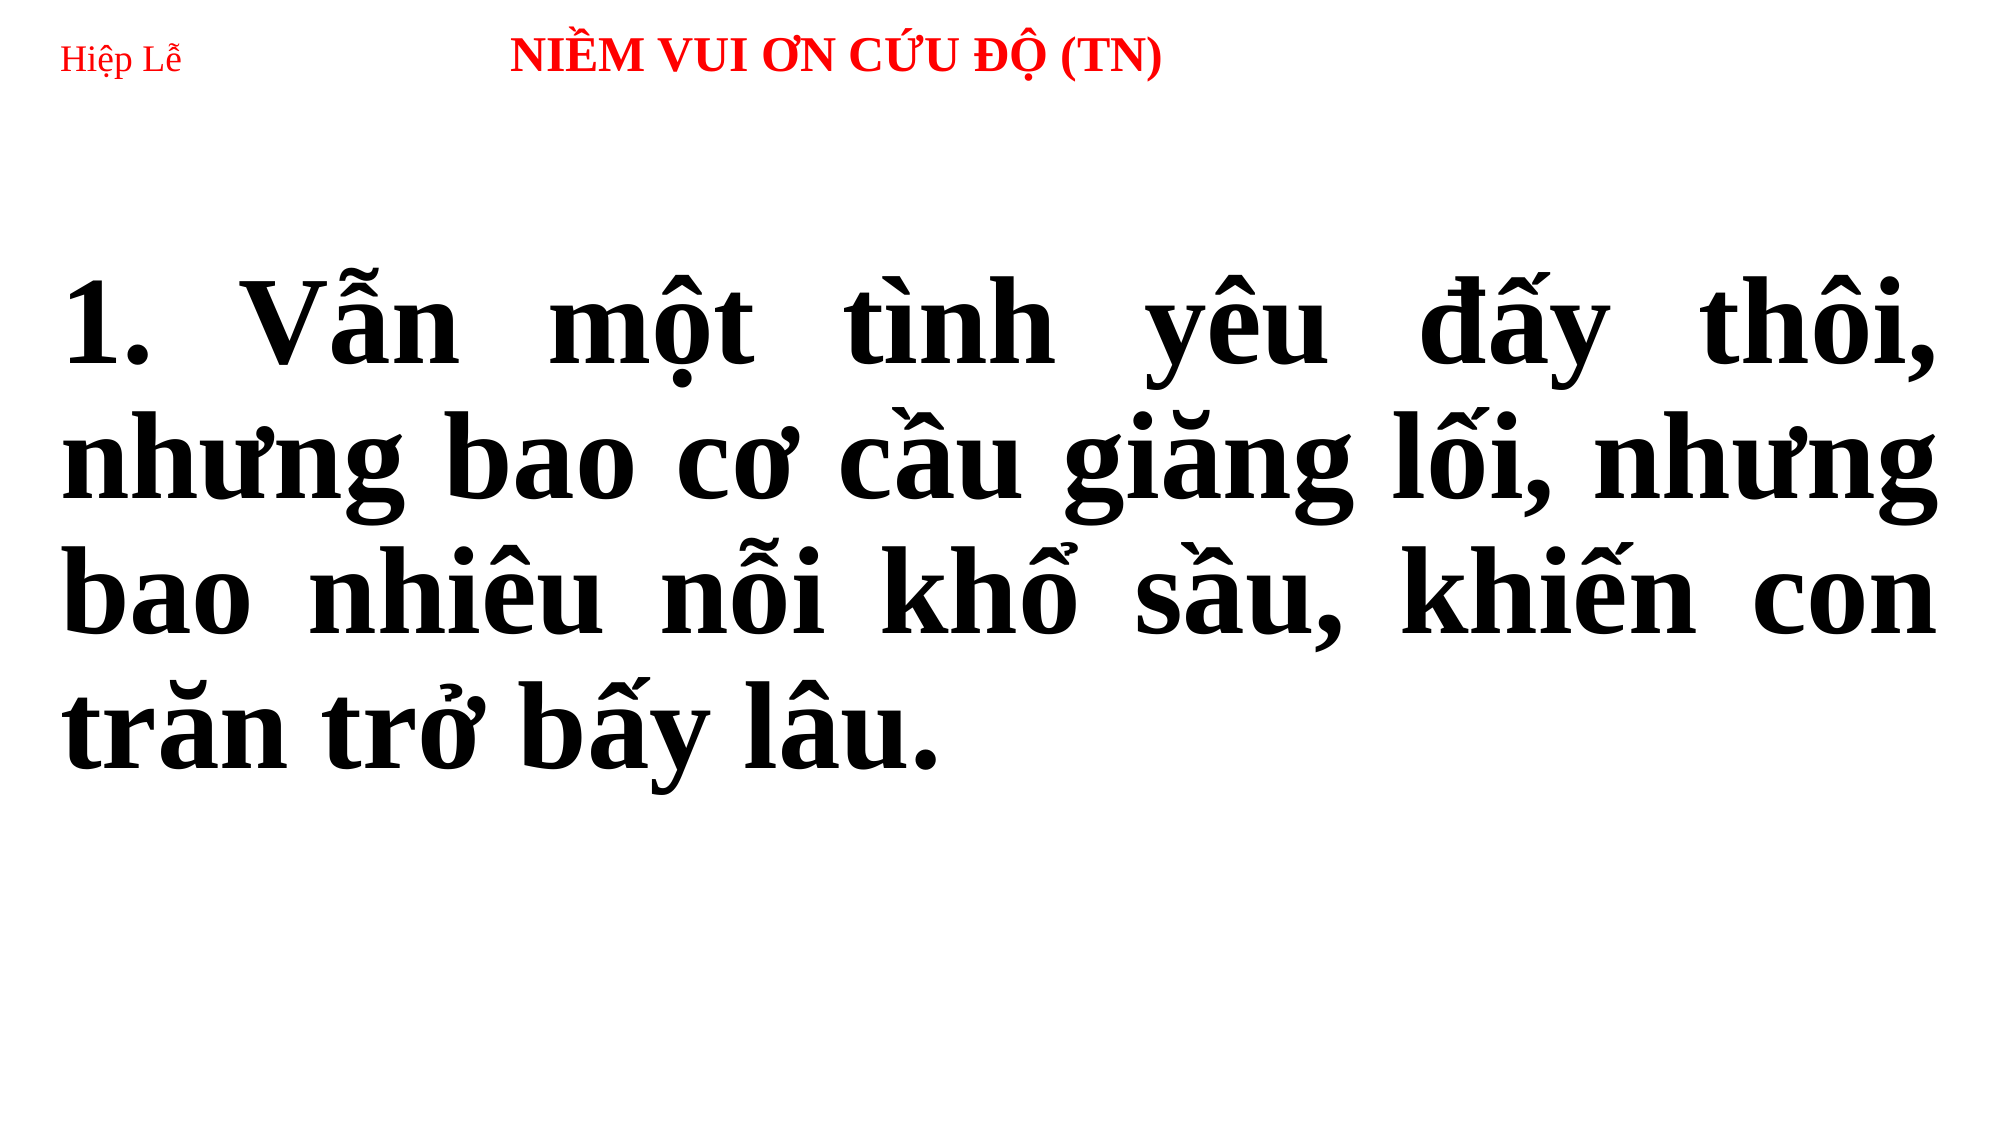

# Hiệp Lễ                       	NIỀM VUI ƠN CỨU ĐỘ (TN)
1. Vẫn một tình yêu đấy thôi, nhưng bao cơ cầu giăng lối, nhưng bao nhiêu nỗi khổ sầu, khiến con trăn trở bấy lâu.